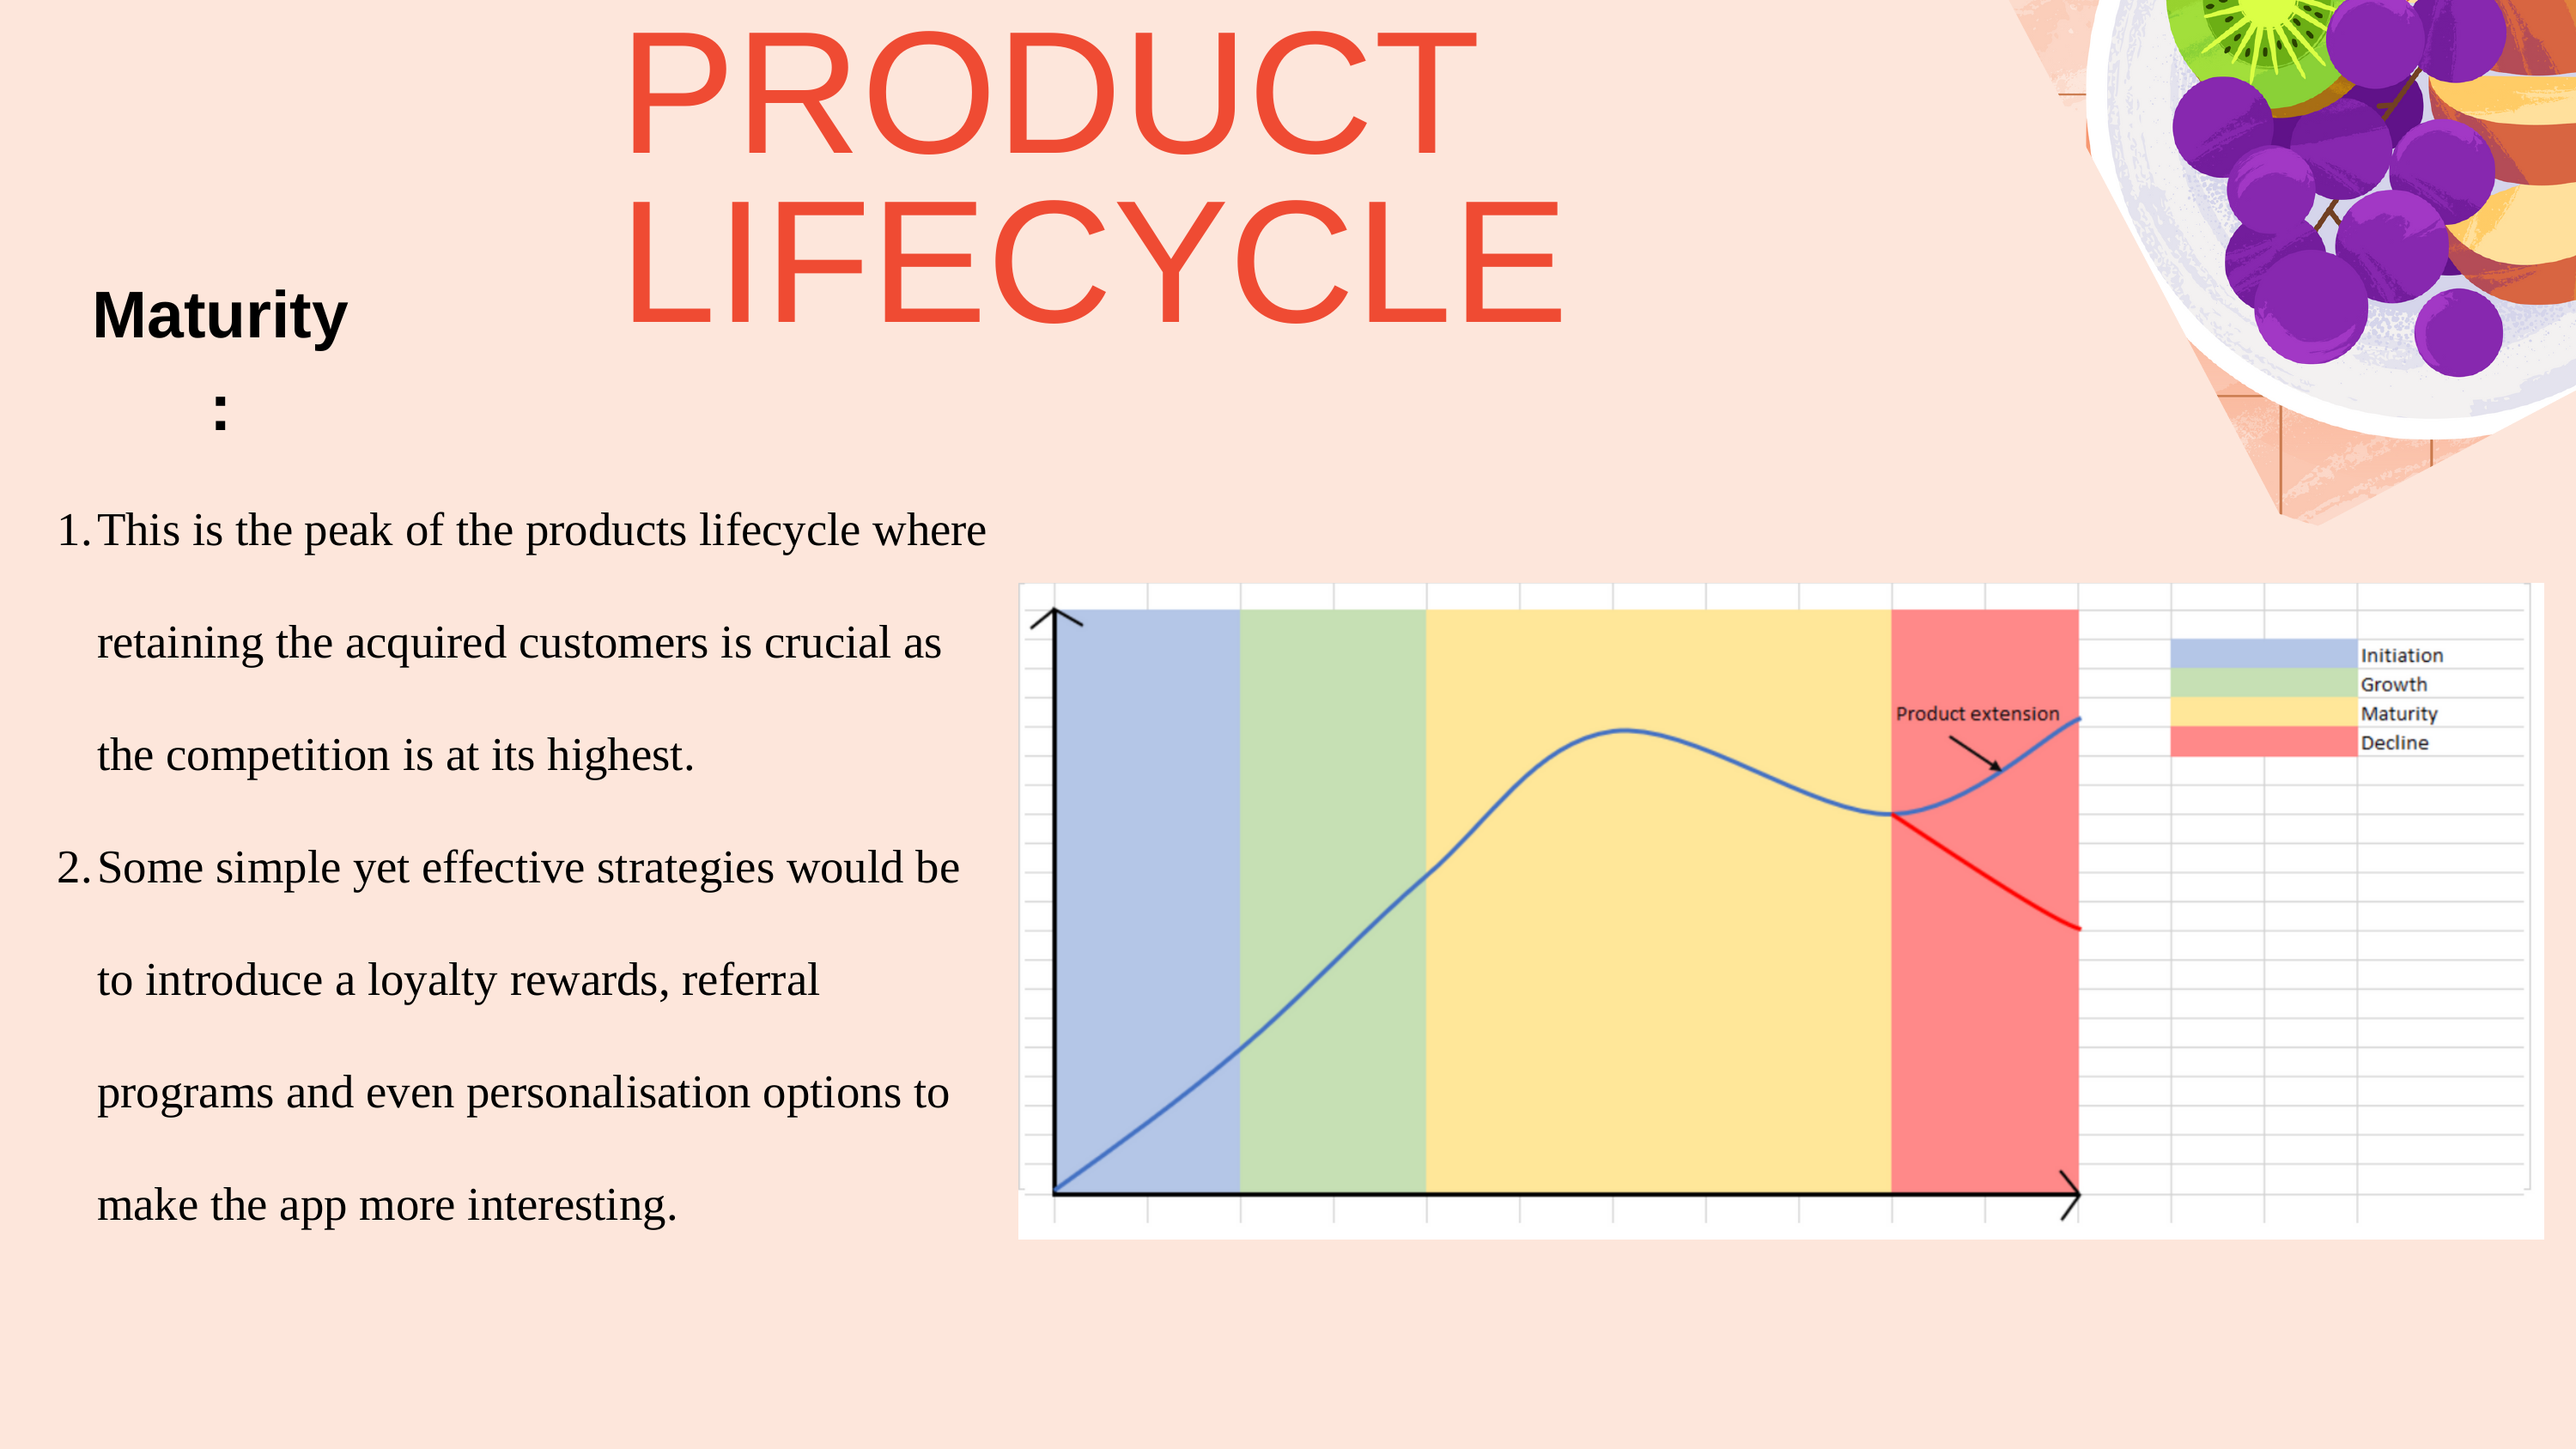

PRODUCT LIFECYCLE
Maturity:
This is the peak of the products lifecycle where retaining the acquired customers is crucial as the competition is at its highest.
Some simple yet effective strategies would be to introduce a loyalty rewards, referral programs and even personalisation options to make the app more interesting.